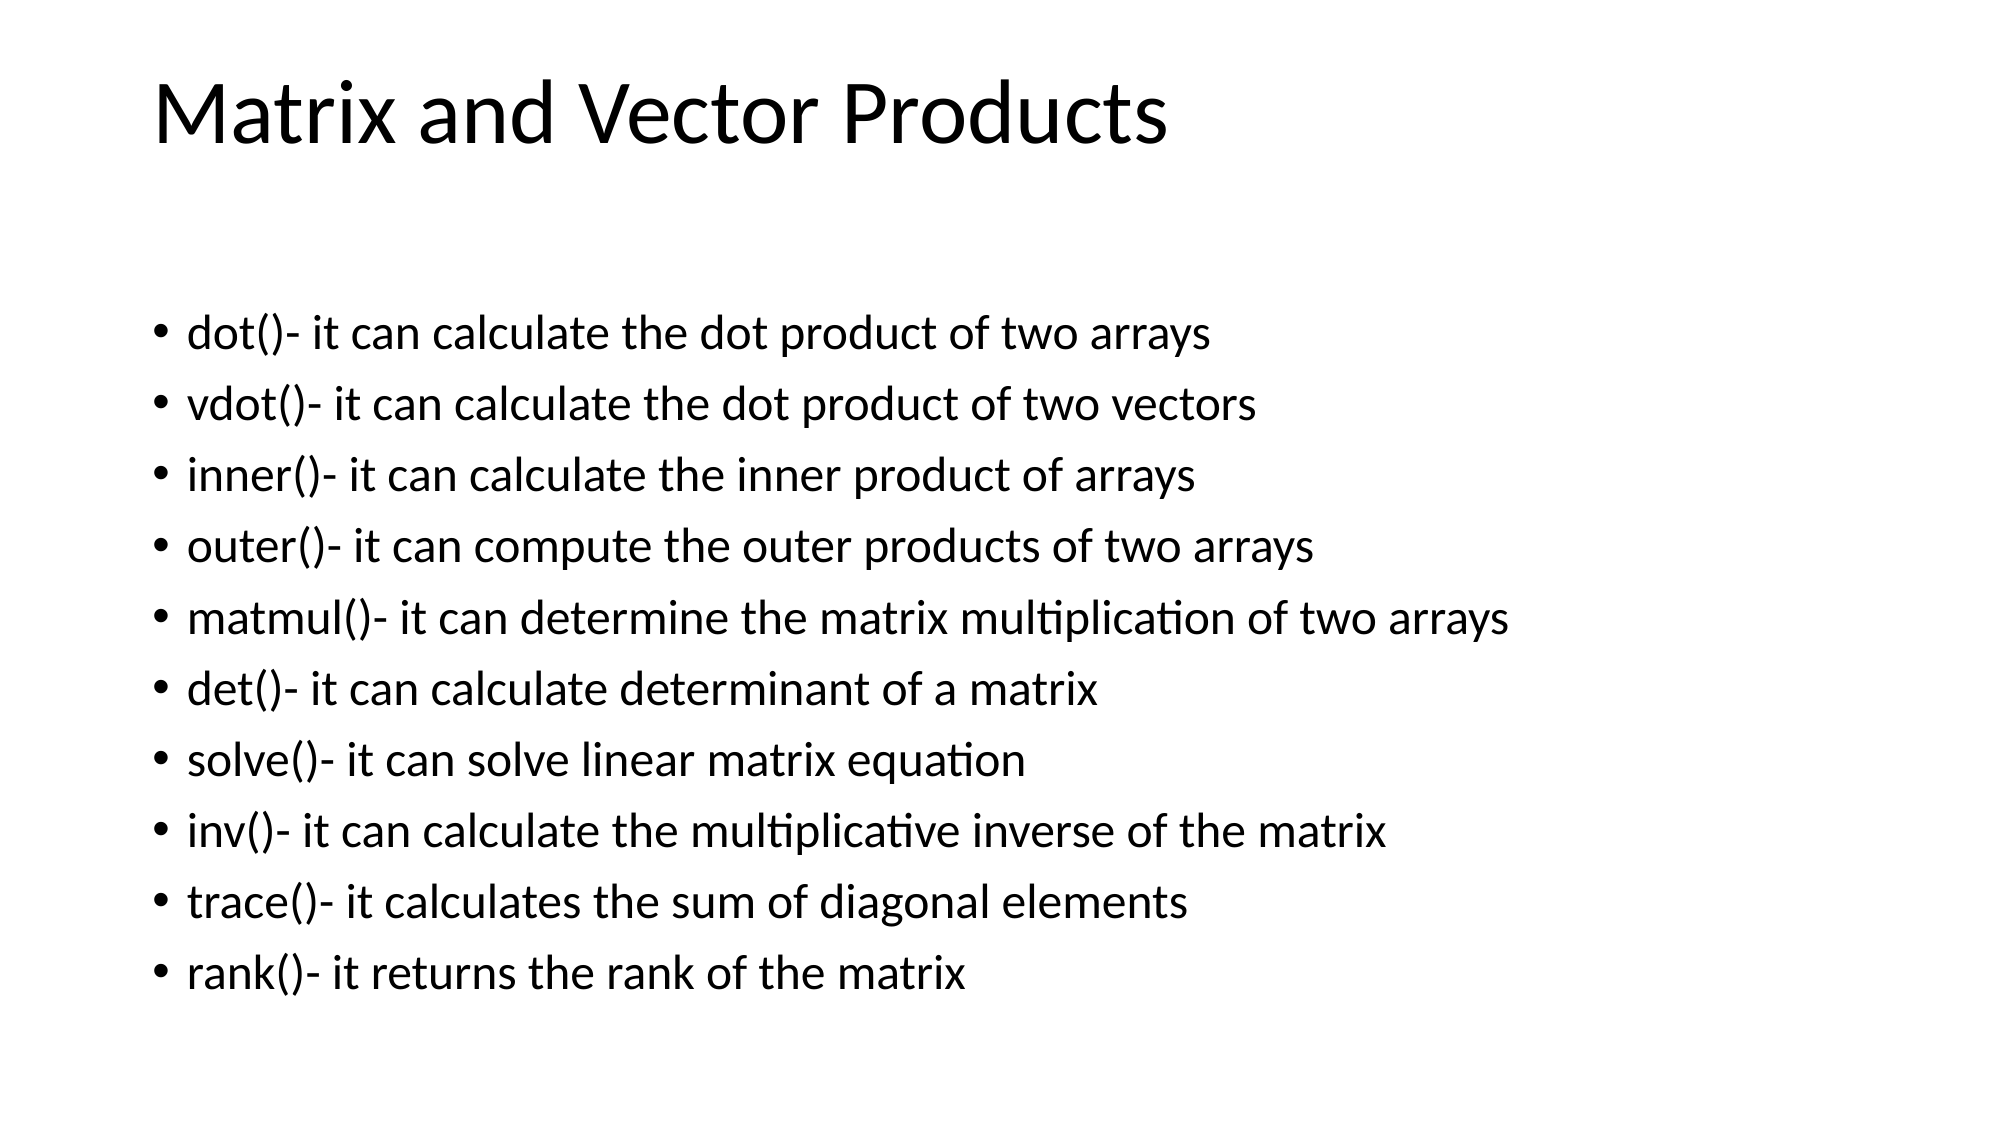

# Matrix and Vector Products
dot()- it can calculate the dot product of two arrays
vdot()- it can calculate the dot product of two vectors
inner()- it can calculate the inner product of arrays
outer()- it can compute the outer products of two arrays
matmul()- it can determine the matrix multiplication of two arrays
det()- it can calculate determinant of a matrix
solve()- it can solve linear matrix equation
inv()- it can calculate the multiplicative inverse of the matrix
trace()- it calculates the sum of diagonal elements
rank()- it returns the rank of the matrix